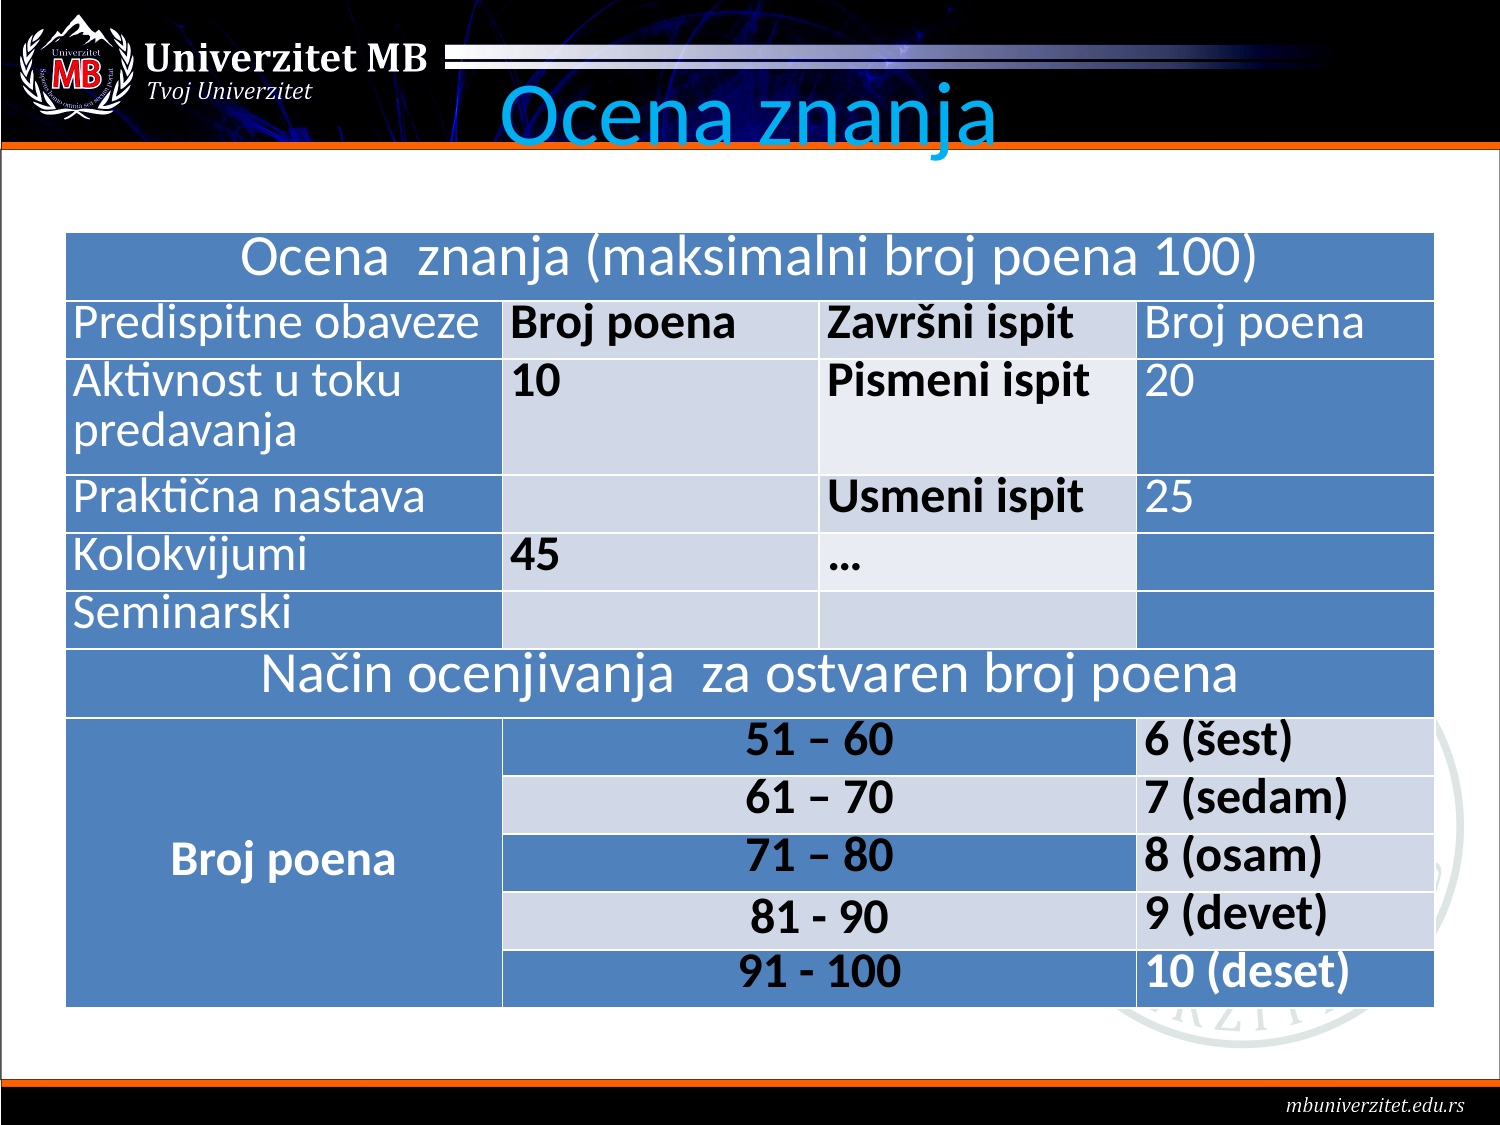

# Ocena znanja
| Ocena znanja (maksimalni broj poena 100) |  |  |  |
| --- | --- | --- | --- |
| Predispitne obaveze | Broj poena | Završni ispit | Broj poena |
| Aktivnost u toku predavanja | 10 | Pismeni ispit | 20 |
| Praktična nastava |  | Usmeni ispit | 25 |
| Kolokvijumi | 45 | … |  |
| Seminarski |  |  |  |
| Način ocenjivanja za ostvaren broj poena |  |  |  |
| Broj poena | 51 – 60 |  | 6 (šest) |
|  | 61 – 70 |  | 7 (sedam) |
|  | 71 – 80 |  | 8 (osam) |
|  | 81 - 90 |  | 9 (devet) |
|  | 91 - 100 |  | 10 (deset) |